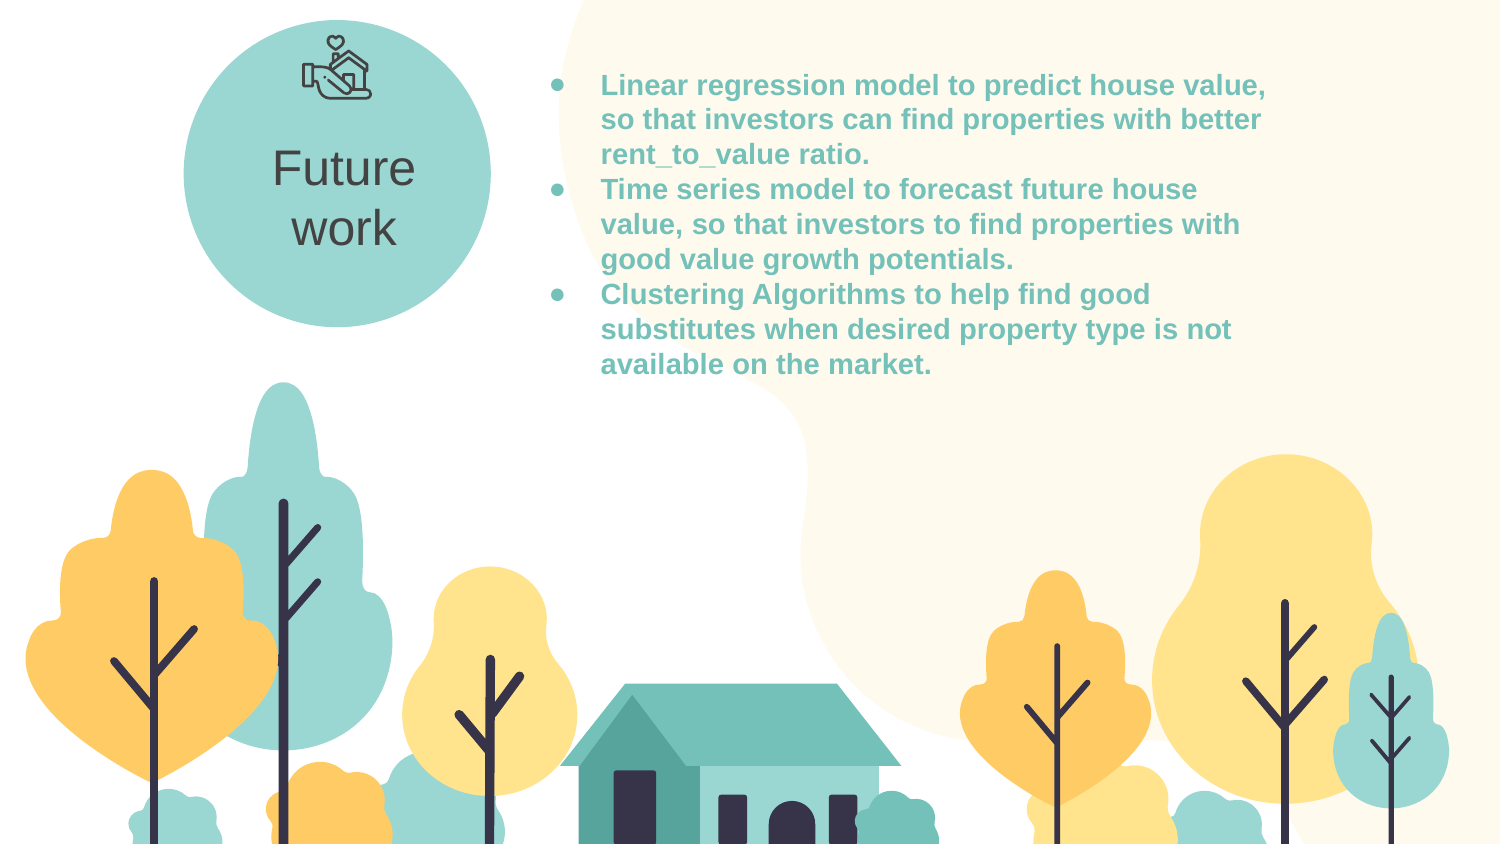

Linear regression model to predict house value, so that investors can find properties with better rent_to_value ratio.
Time series model to forecast future house value, so that investors to find properties with good value growth potentials.
Clustering Algorithms to help find good substitutes when desired property type is not available on the market.

Future work